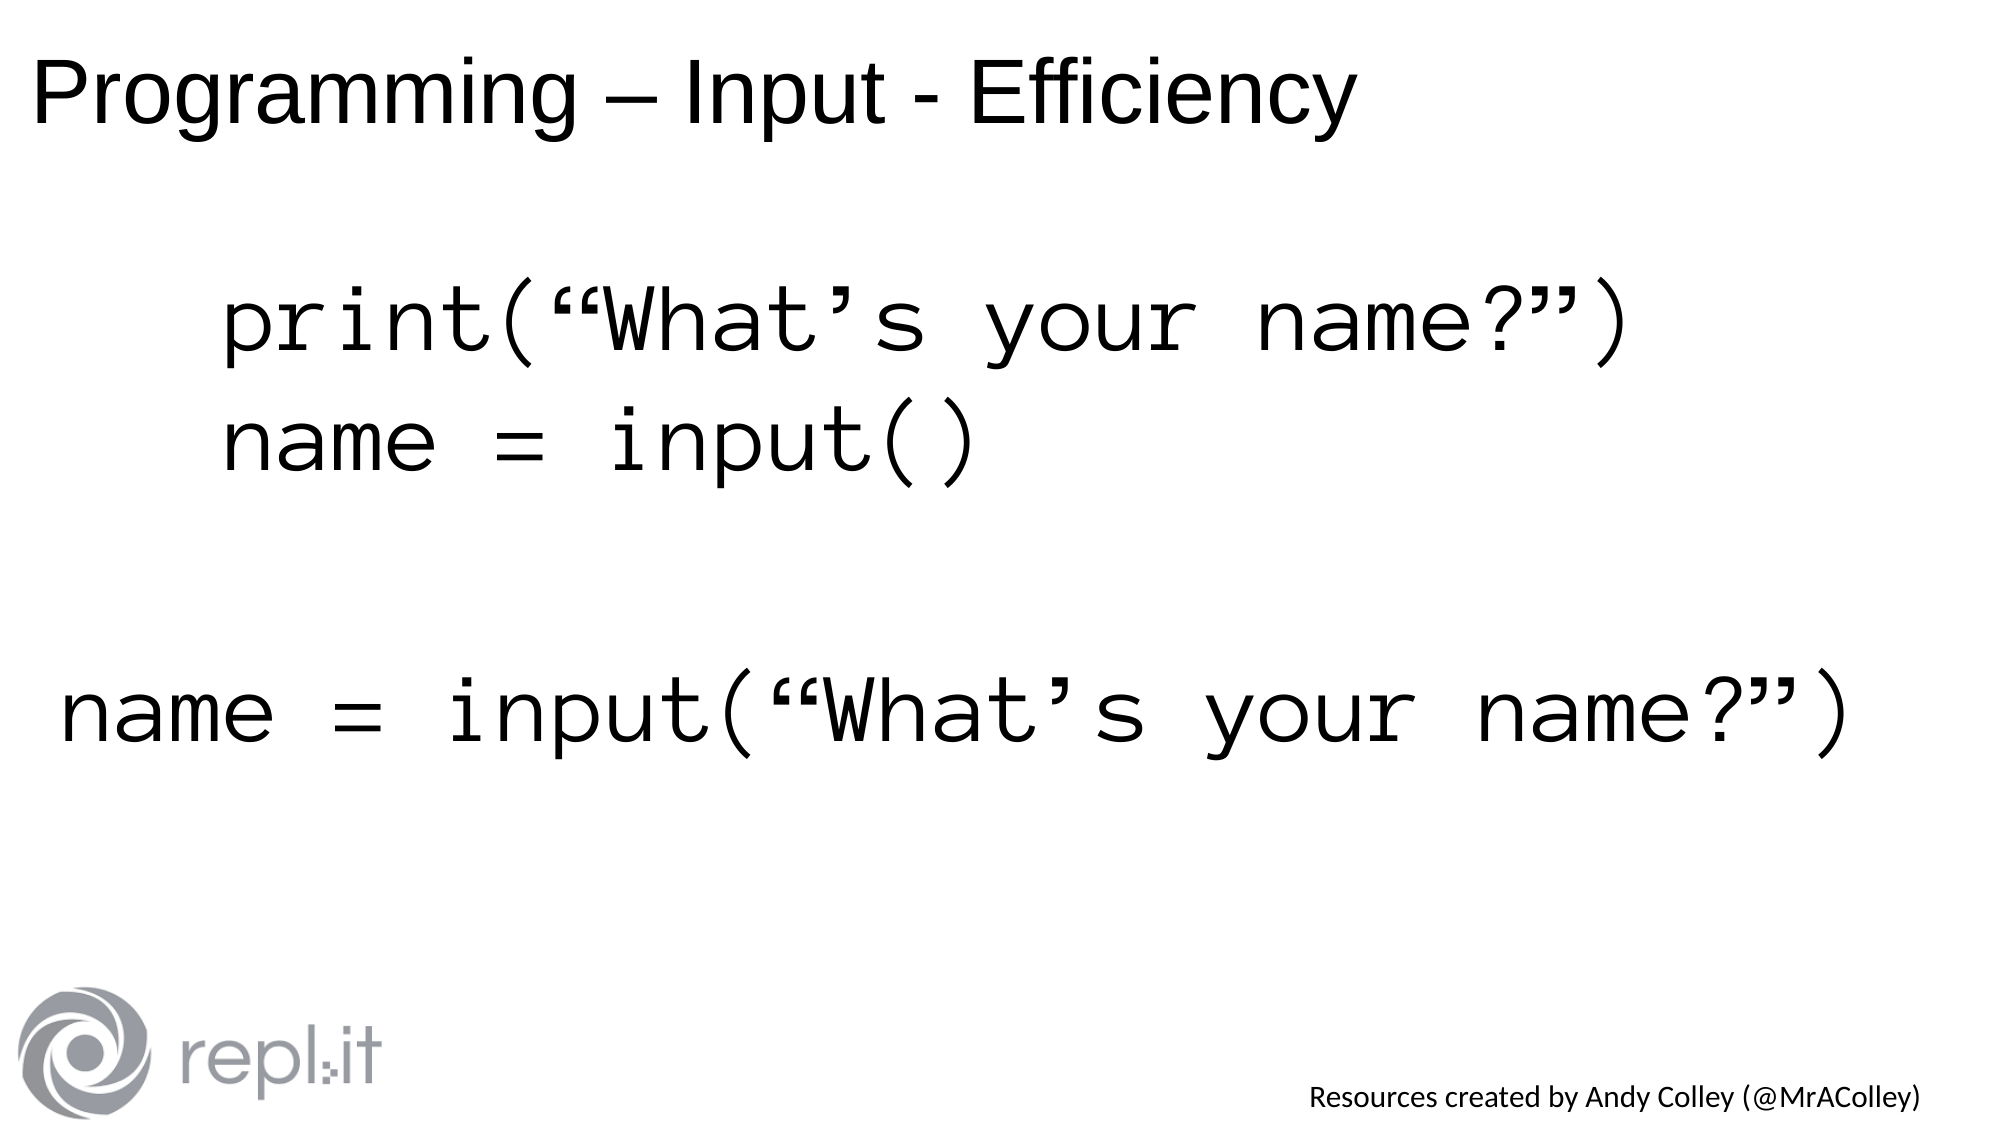

# Programming – Input - Efficiency
print(“What’s your name?”)
name = input()

name = input(“What’s your name?”)